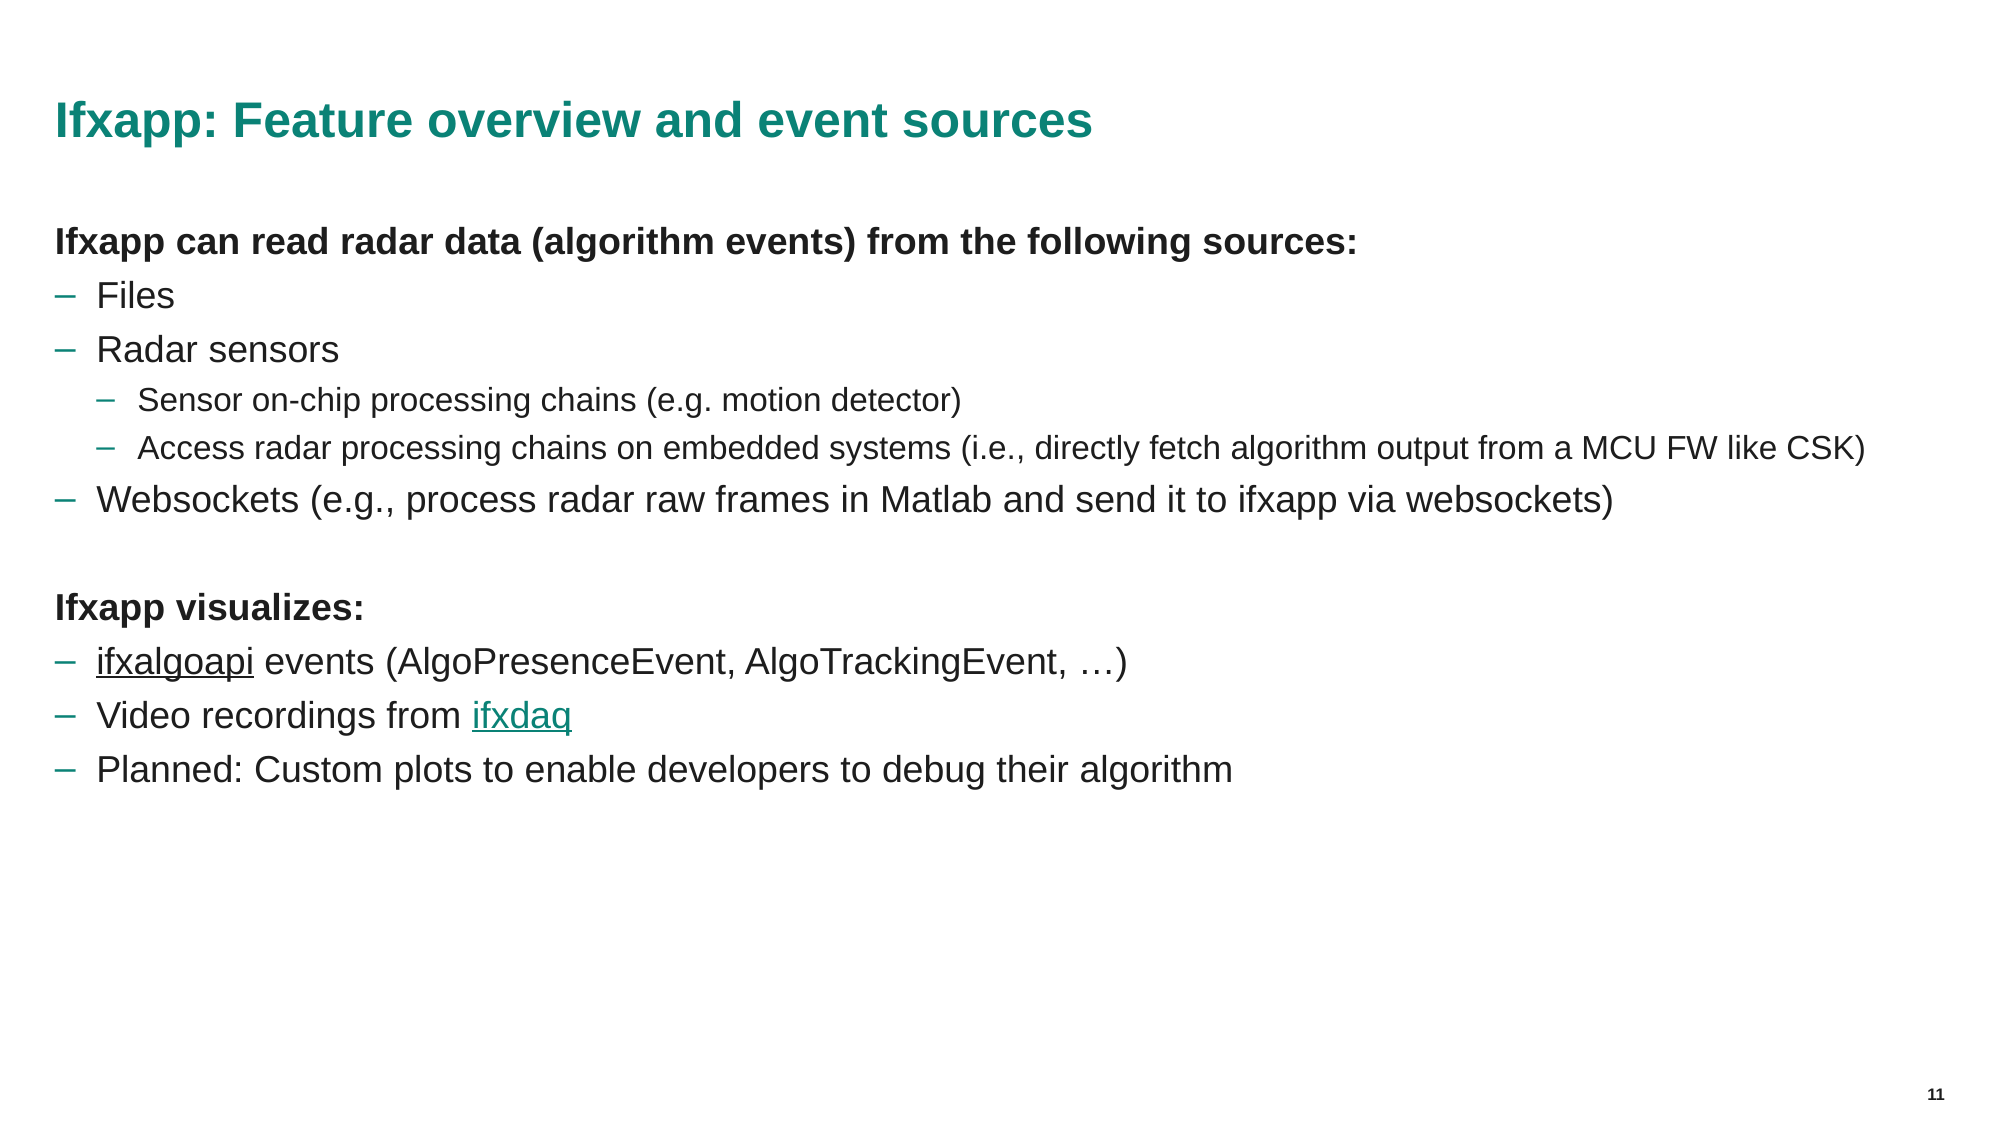

# Ifxapp: Feature overview and event sources
Ifxapp can read radar data (algorithm events) from the following sources:
Files
Radar sensors
Sensor on-chip processing chains (e.g. motion detector)
Access radar processing chains on embedded systems (i.e., directly fetch algorithm output from a MCU FW like CSK)
Websockets (e.g., process radar raw frames in Matlab and send it to ifxapp via websockets)

Ifxapp visualizes:
ifxalgoapi events (AlgoPresenceEvent, AlgoTrackingEvent, …)
Video recordings from ifxdaq
Planned: Custom plots to enable developers to debug their algorithm